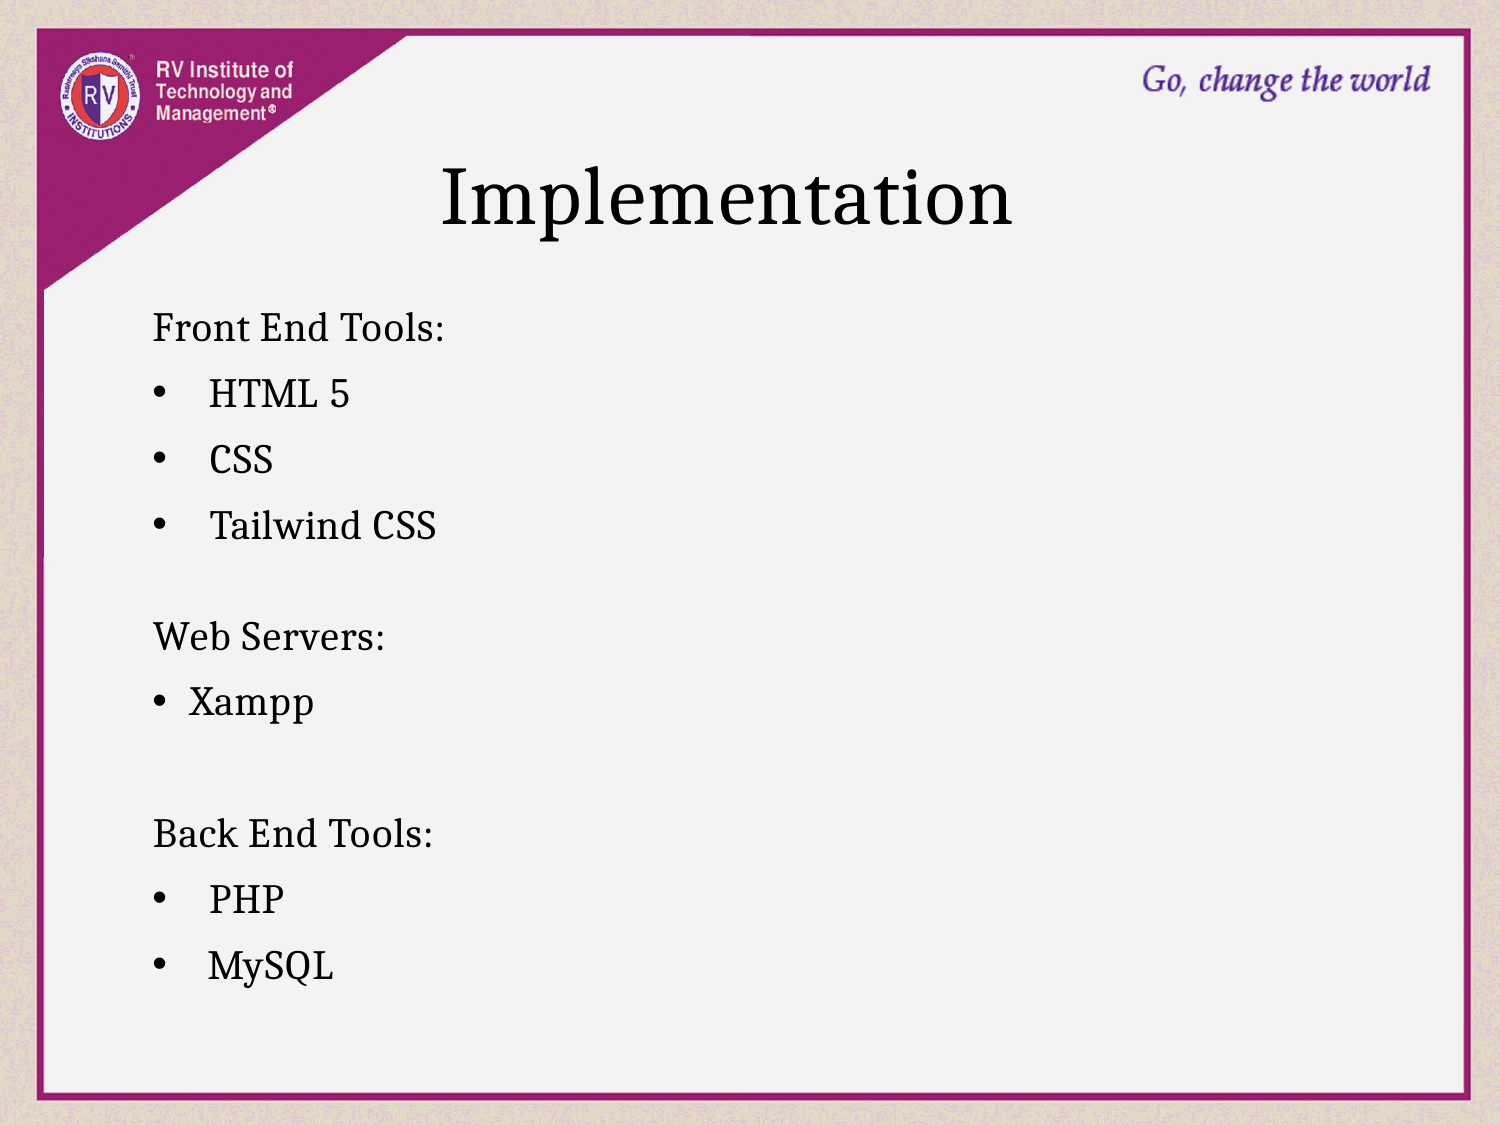

Implementation
Front End Tools:
HTML 5
CSS
Tailwind CSS
Web Servers:
Xampp

Back End Tools:
PHP
MySQL